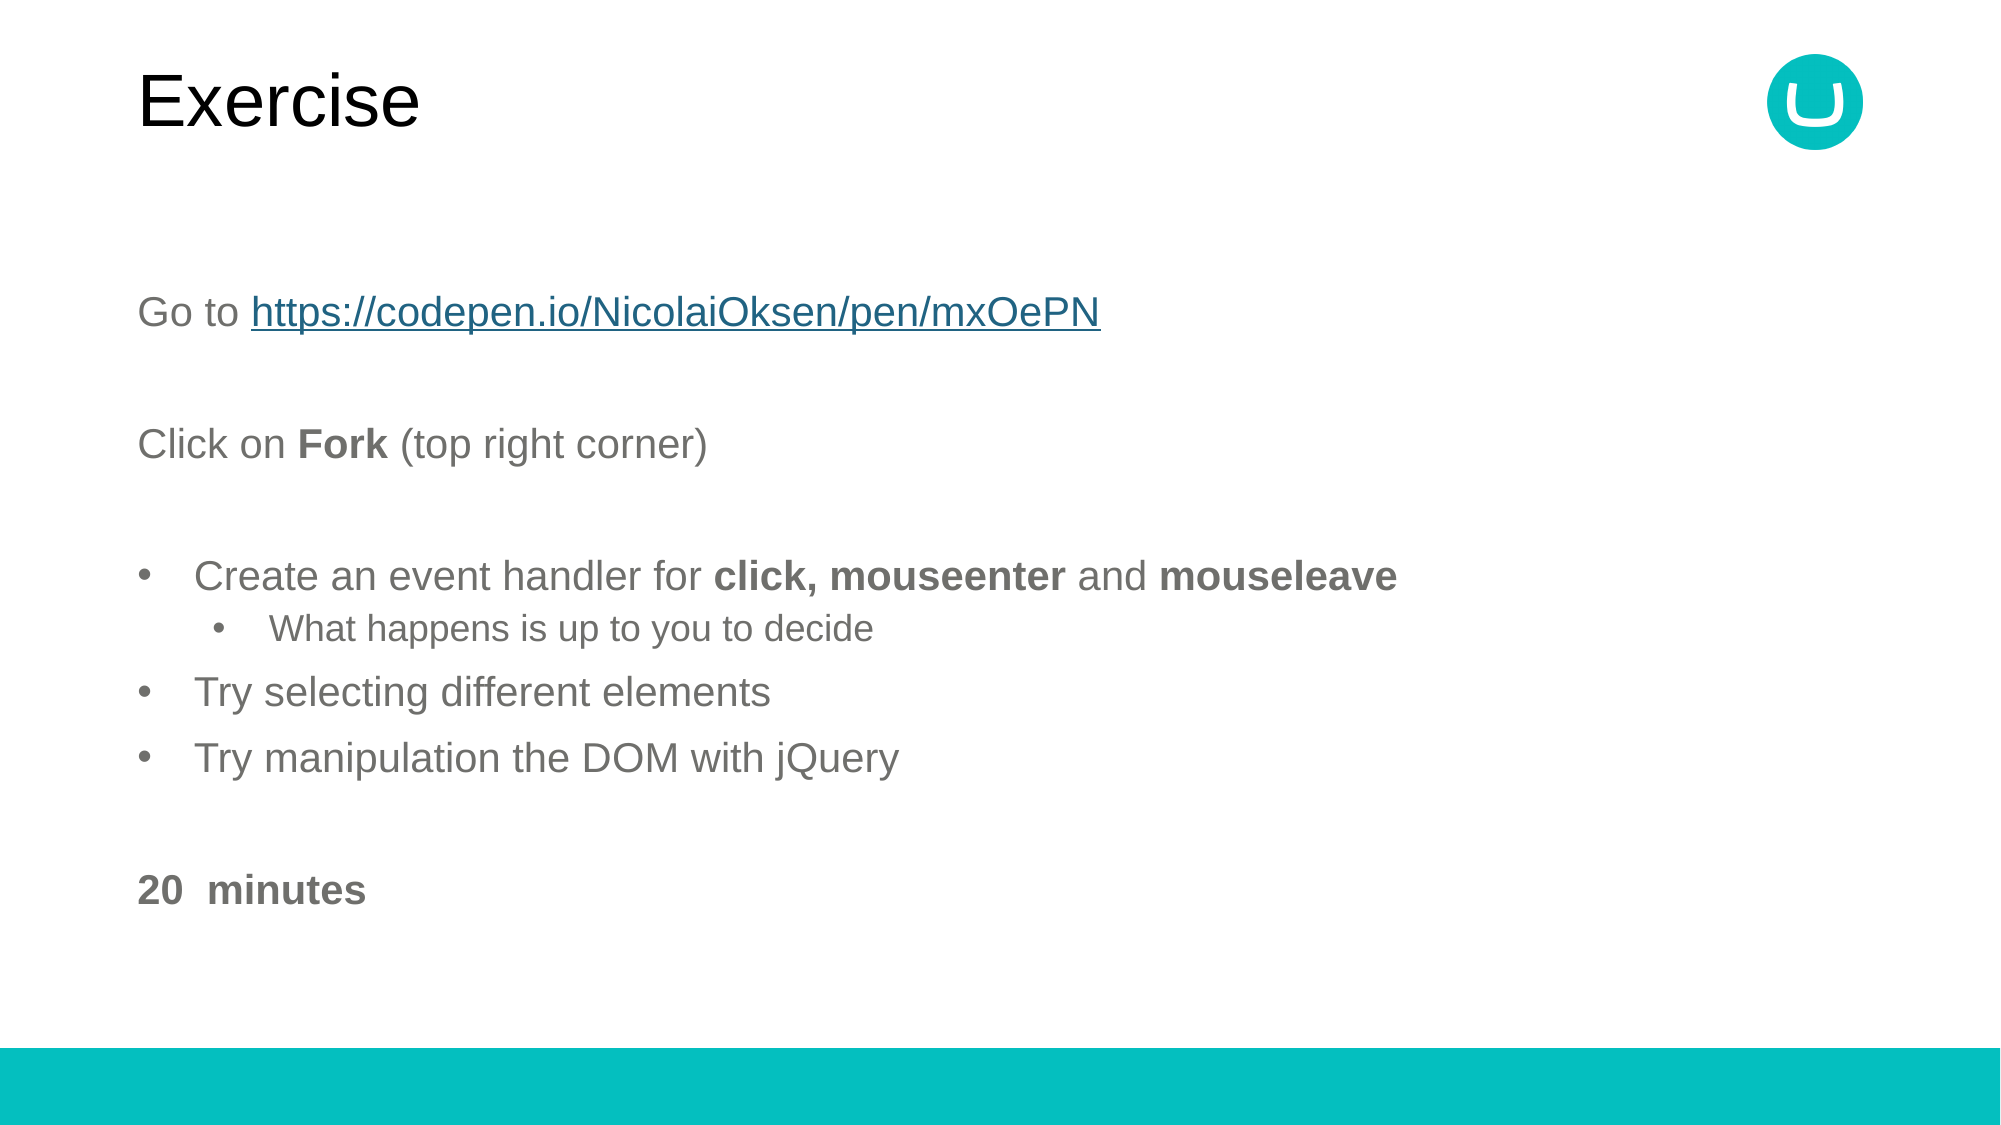

# Exercise
Go to https://codepen.io/NicolaiOksen/pen/mxOePN

Click on Fork (top right corner)

Create an event handler for click, mouseenter and mouseleave
What happens is up to you to decide
Try selecting different elements
Try manipulation the DOM with jQuery

20  minutes